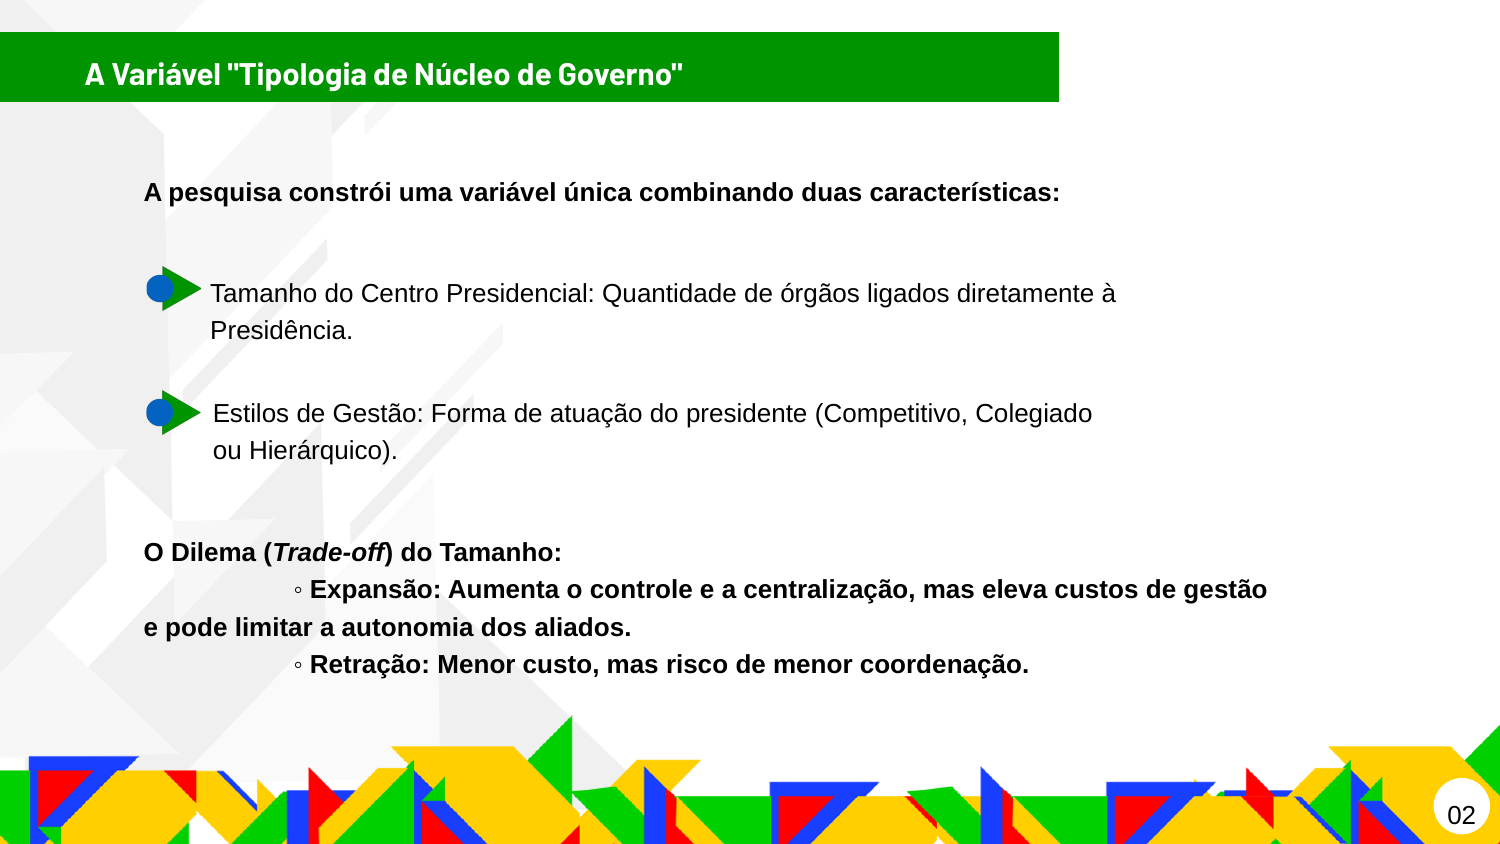

A Variável "Tipologia de Núcleo de Governo"
A pesquisa constrói uma variável única combinando duas características:

Tamanho do Centro Presidencial: Quantidade de órgãos ligados diretamente à Presidência.

Estilos de Gestão: Forma de atuação do presidente (Competitivo, Colegiado ou Hierárquico).
O Dilema (Trade-off) do Tamanho:
	◦ Expansão: Aumenta o controle e a centralização, mas eleva custos de gestão e pode limitar a autonomia dos aliados.
	◦ Retração: Menor custo, mas risco de menor coordenação.

02